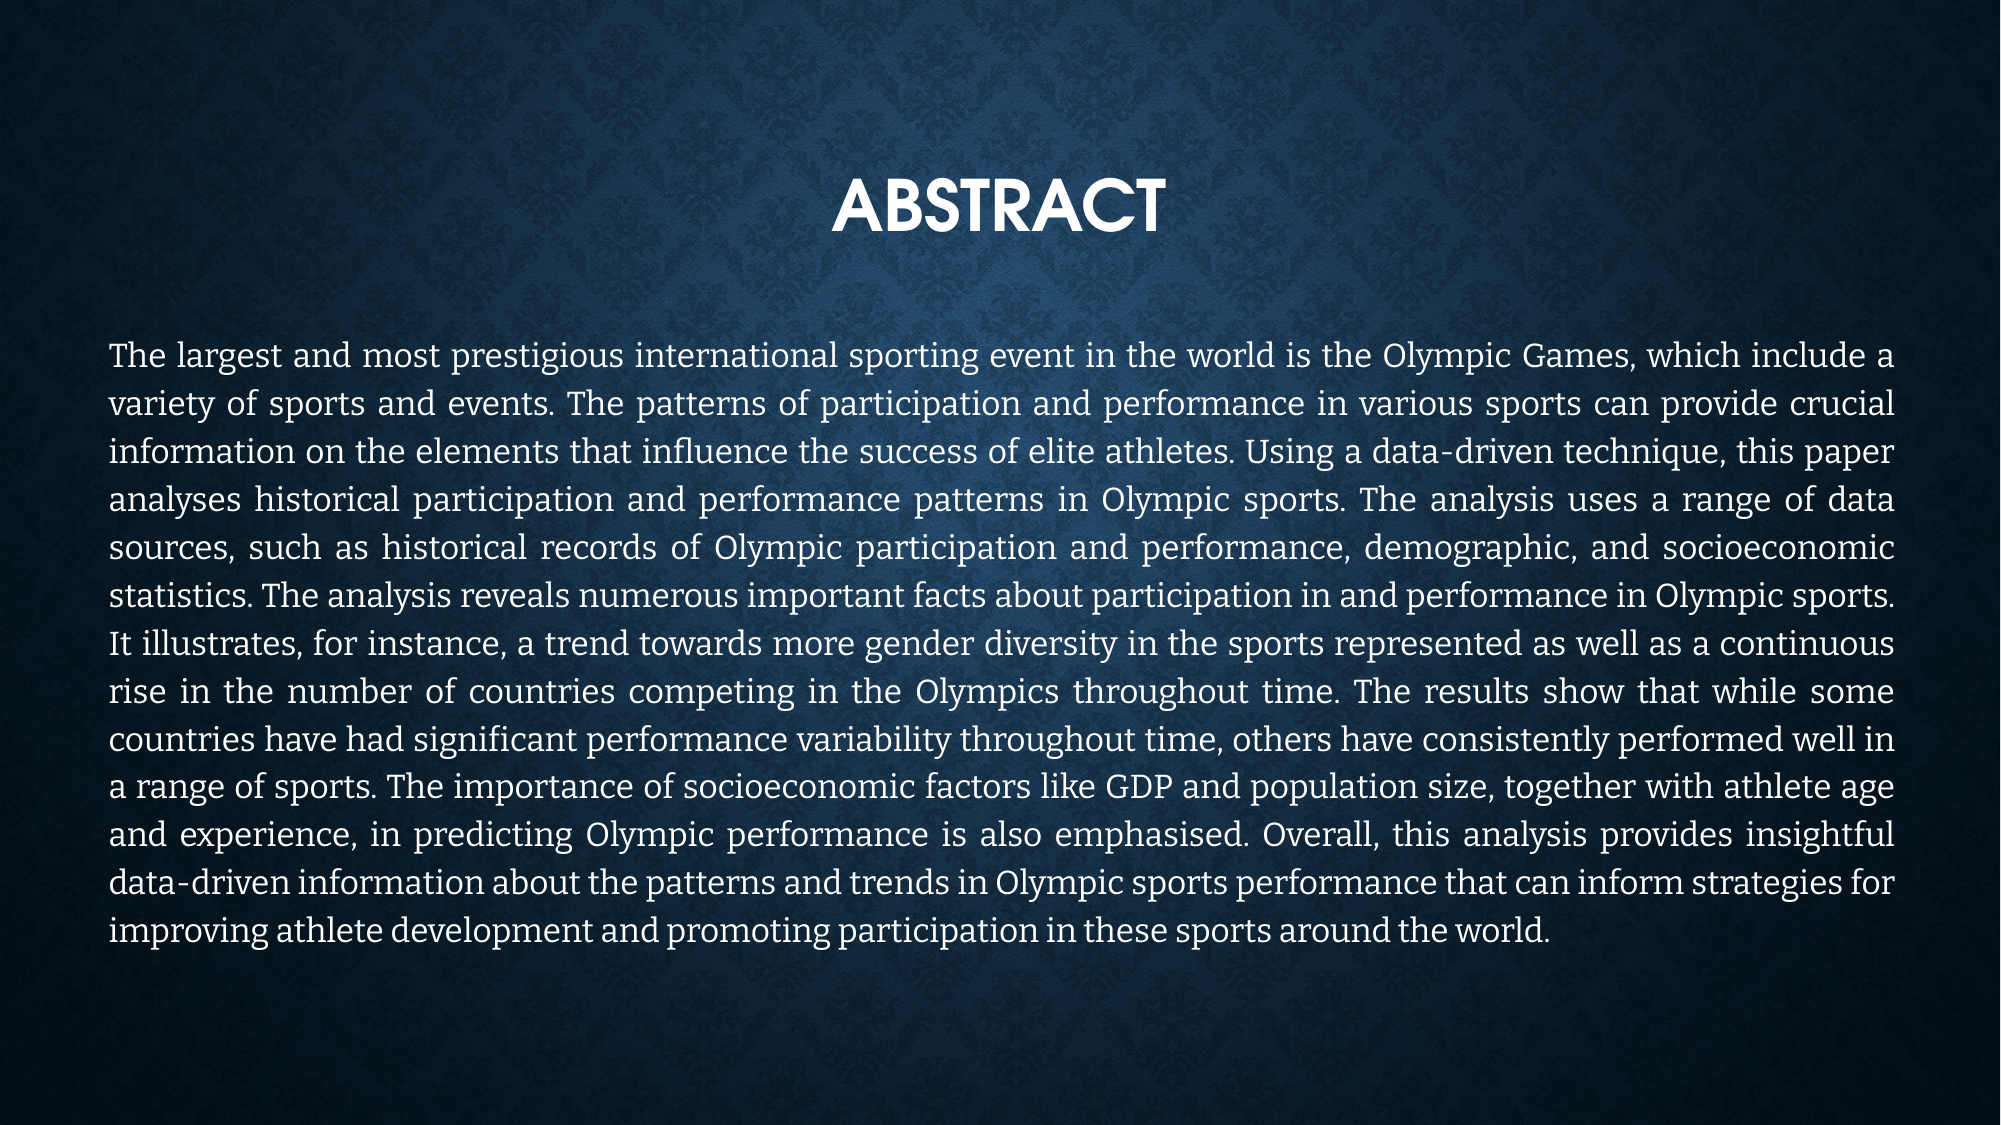

# ABSTRACT
The largest and most prestigious international sporting event in the world is the Olympic Games, which include a variety of sports and events. The patterns of participation and performance in various sports can provide crucial information on the elements that influence the success of elite athletes. Using a data-driven technique, this paper analyses historical participation and performance patterns in Olympic sports. The analysis uses a range of data sources, such as historical records of Olympic participation and performance, demographic, and socioeconomic statistics. The analysis reveals numerous important facts about participation in and performance in Olympic sports. It illustrates, for instance, a trend towards more gender diversity in the sports represented as well as a continuous rise in the number of countries competing in the Olympics throughout time. The results show that while some countries have had significant performance variability throughout time, others have consistently performed well in a range of sports. The importance of socioeconomic factors like GDP and population size, together with athlete age and experience, in predicting Olympic performance is also emphasised. Overall, this analysis provides insightful data-driven information about the patterns and trends in Olympic sports performance that can inform strategies for improving athlete development and promoting participation in these sports around the world.